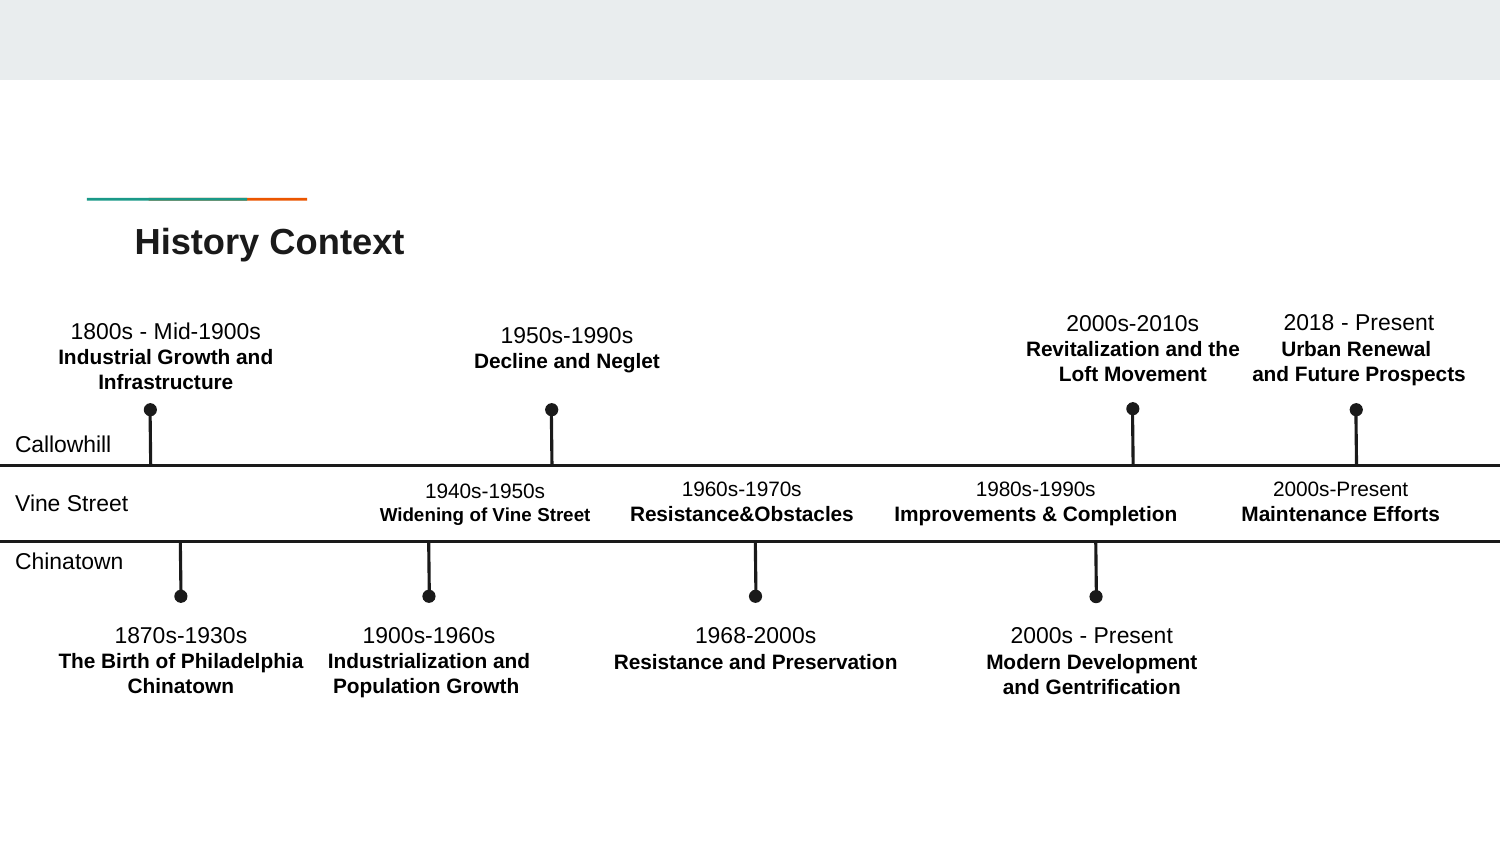

# History Context
2018 - Present
Urban Renewal
and Future Prospects
2000s-2010s
Revitalization and the Loft Movement
1800s - Mid-1900s
Industrial Growth and Infrastructure
1950s-1990s
Decline and Neglet

Callowhill
1960s-1970s
Resistance&Obstacles
1980s-1990s
Improvements & Completion
2000s-Present
Maintenance Efforts
1940s-1950s
Widening of Vine Street
Vine Street
Chinatown

1870s-1930s
The Birth of Philadelphia Chinatown
1900s-1960s
Industrialization and Population Growth
1968-2000s
Resistance and Preservation
2000s - Present
Modern Development and Gentrification